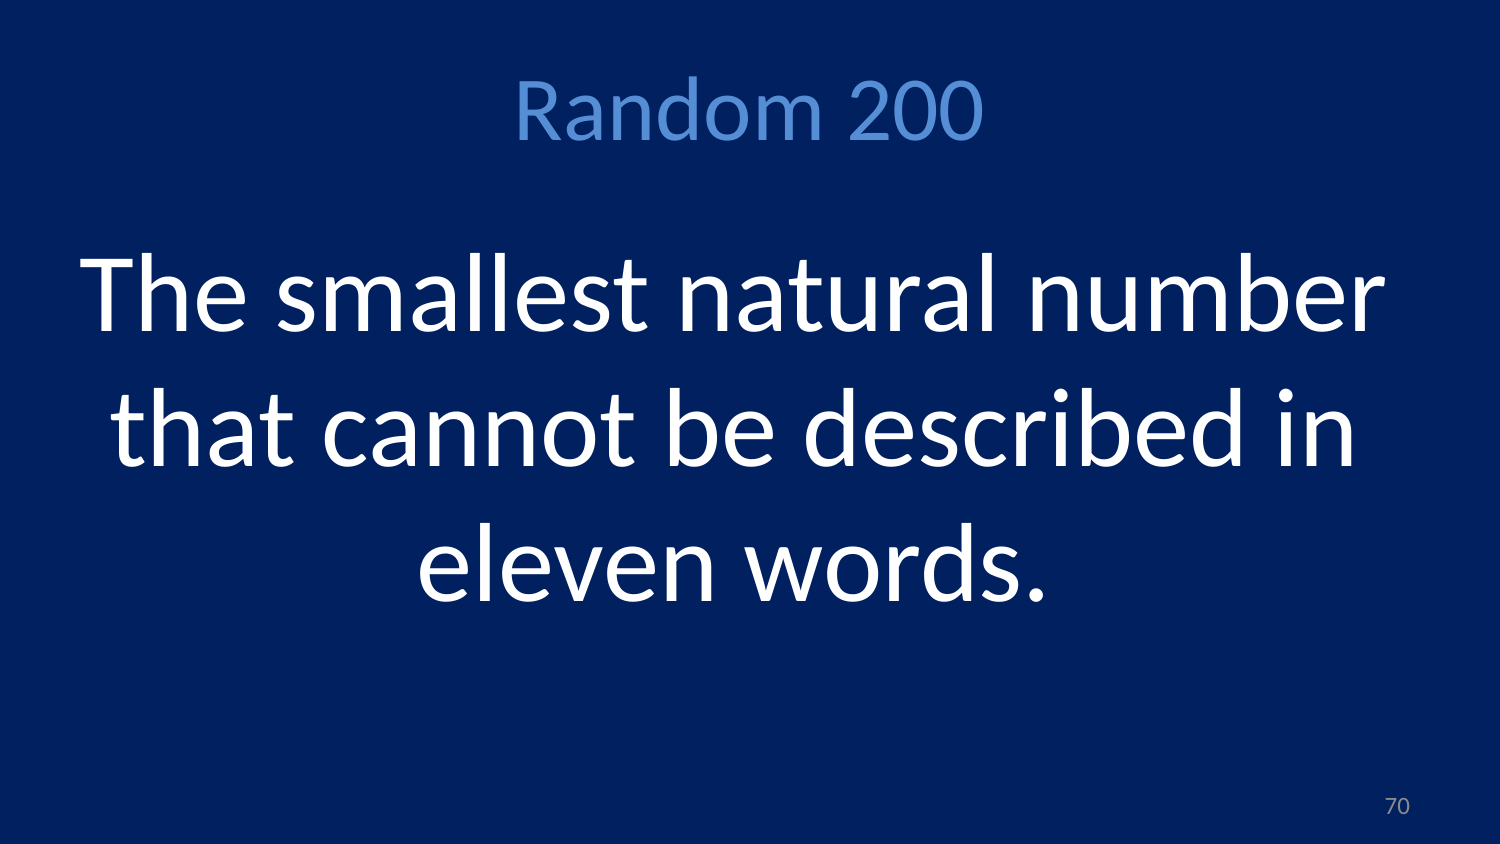

# Random 200
The smallest natural number that cannot be described in eleven words.
70